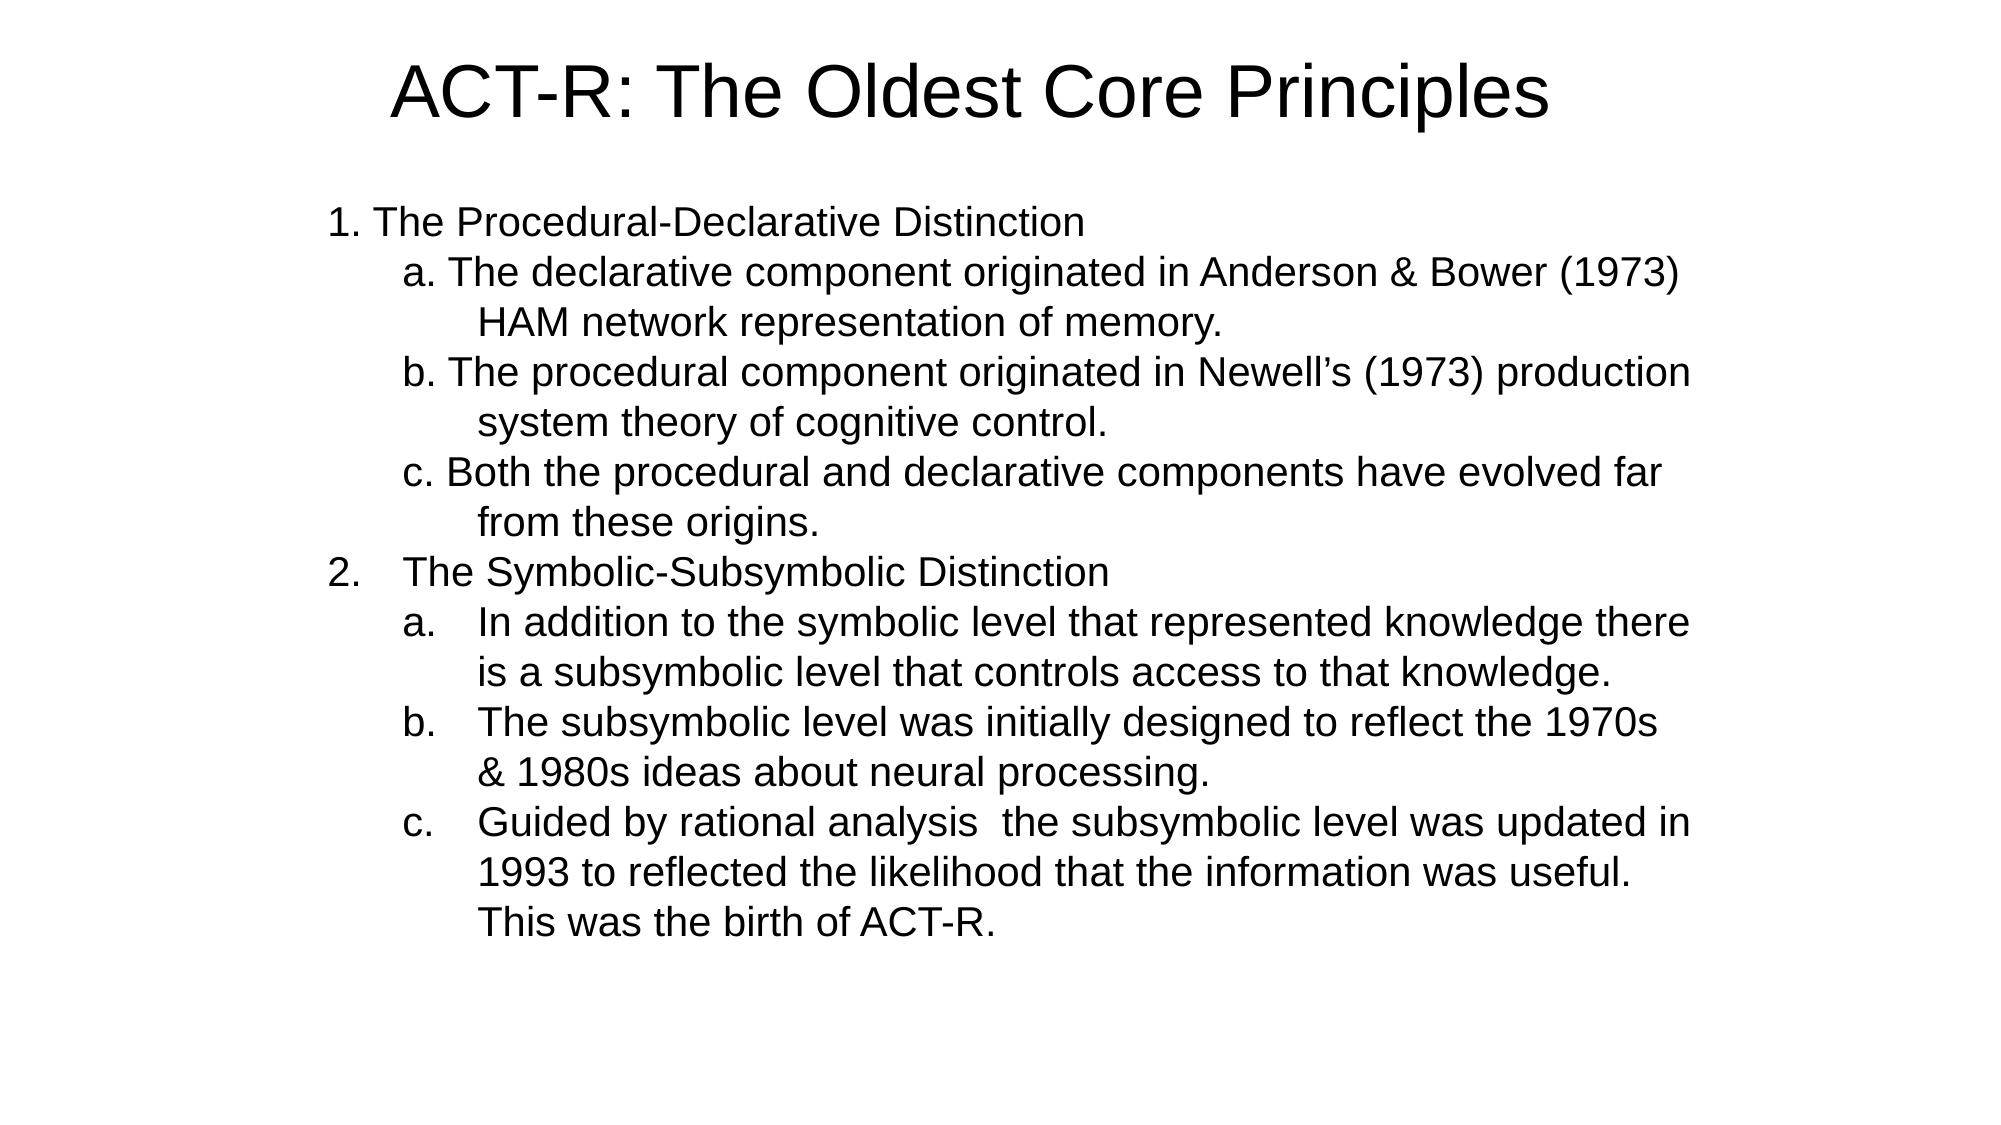

# ACT-R: The Oldest Core Principles
1. The Procedural-Declarative Distinction
a. The declarative component originated in Anderson & Bower (1973) HAM network representation of memory.
b. The procedural component originated in Newell’s (1973) production system theory of cognitive control.
c. Both the procedural and declarative components have evolved far from these origins.
The Symbolic-Subsymbolic Distinction
In addition to the symbolic level that represented knowledge there is a subsymbolic level that controls access to that knowledge.
The subsymbolic level was initially designed to reflect the 1970s & 1980s ideas about neural processing.
Guided by rational analysis  the subsymbolic level was updated in 1993 to reflected the likelihood that the information was useful.  This was the birth of ACT-R.